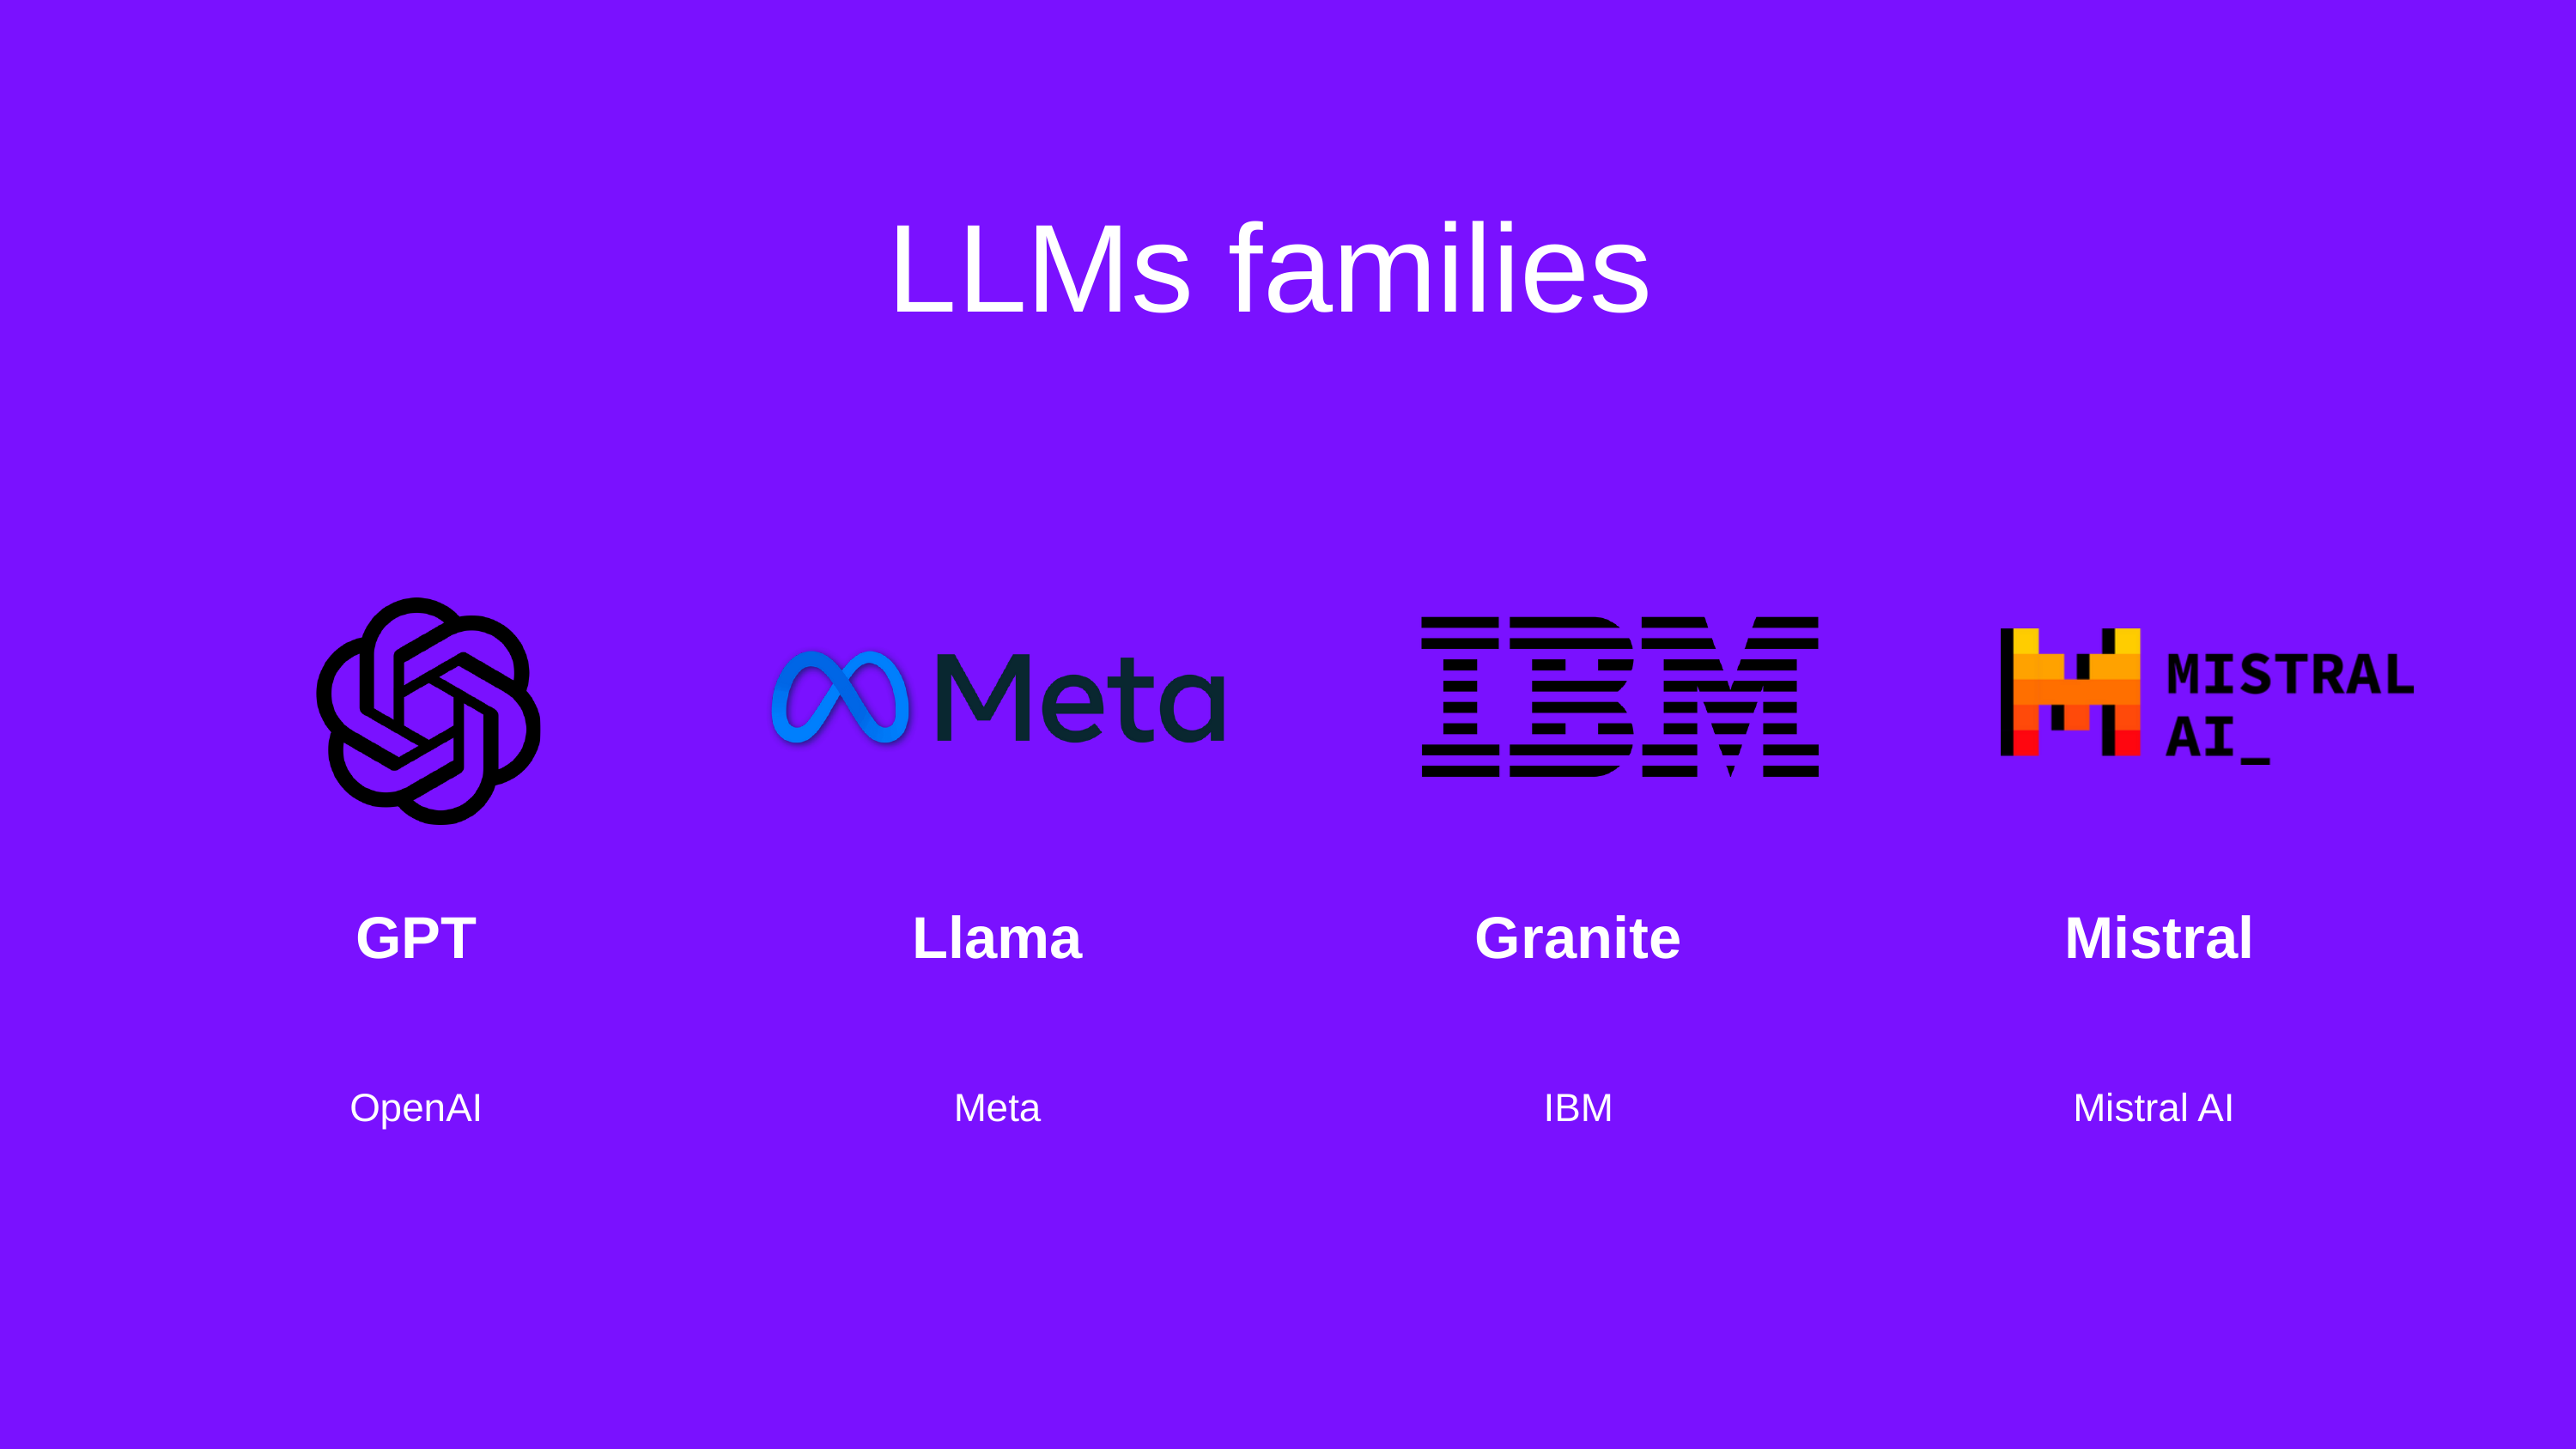

LLMs families

GPT
Llama
Granite
Mistral
OpenAI
Meta
IBM
Mistral AI